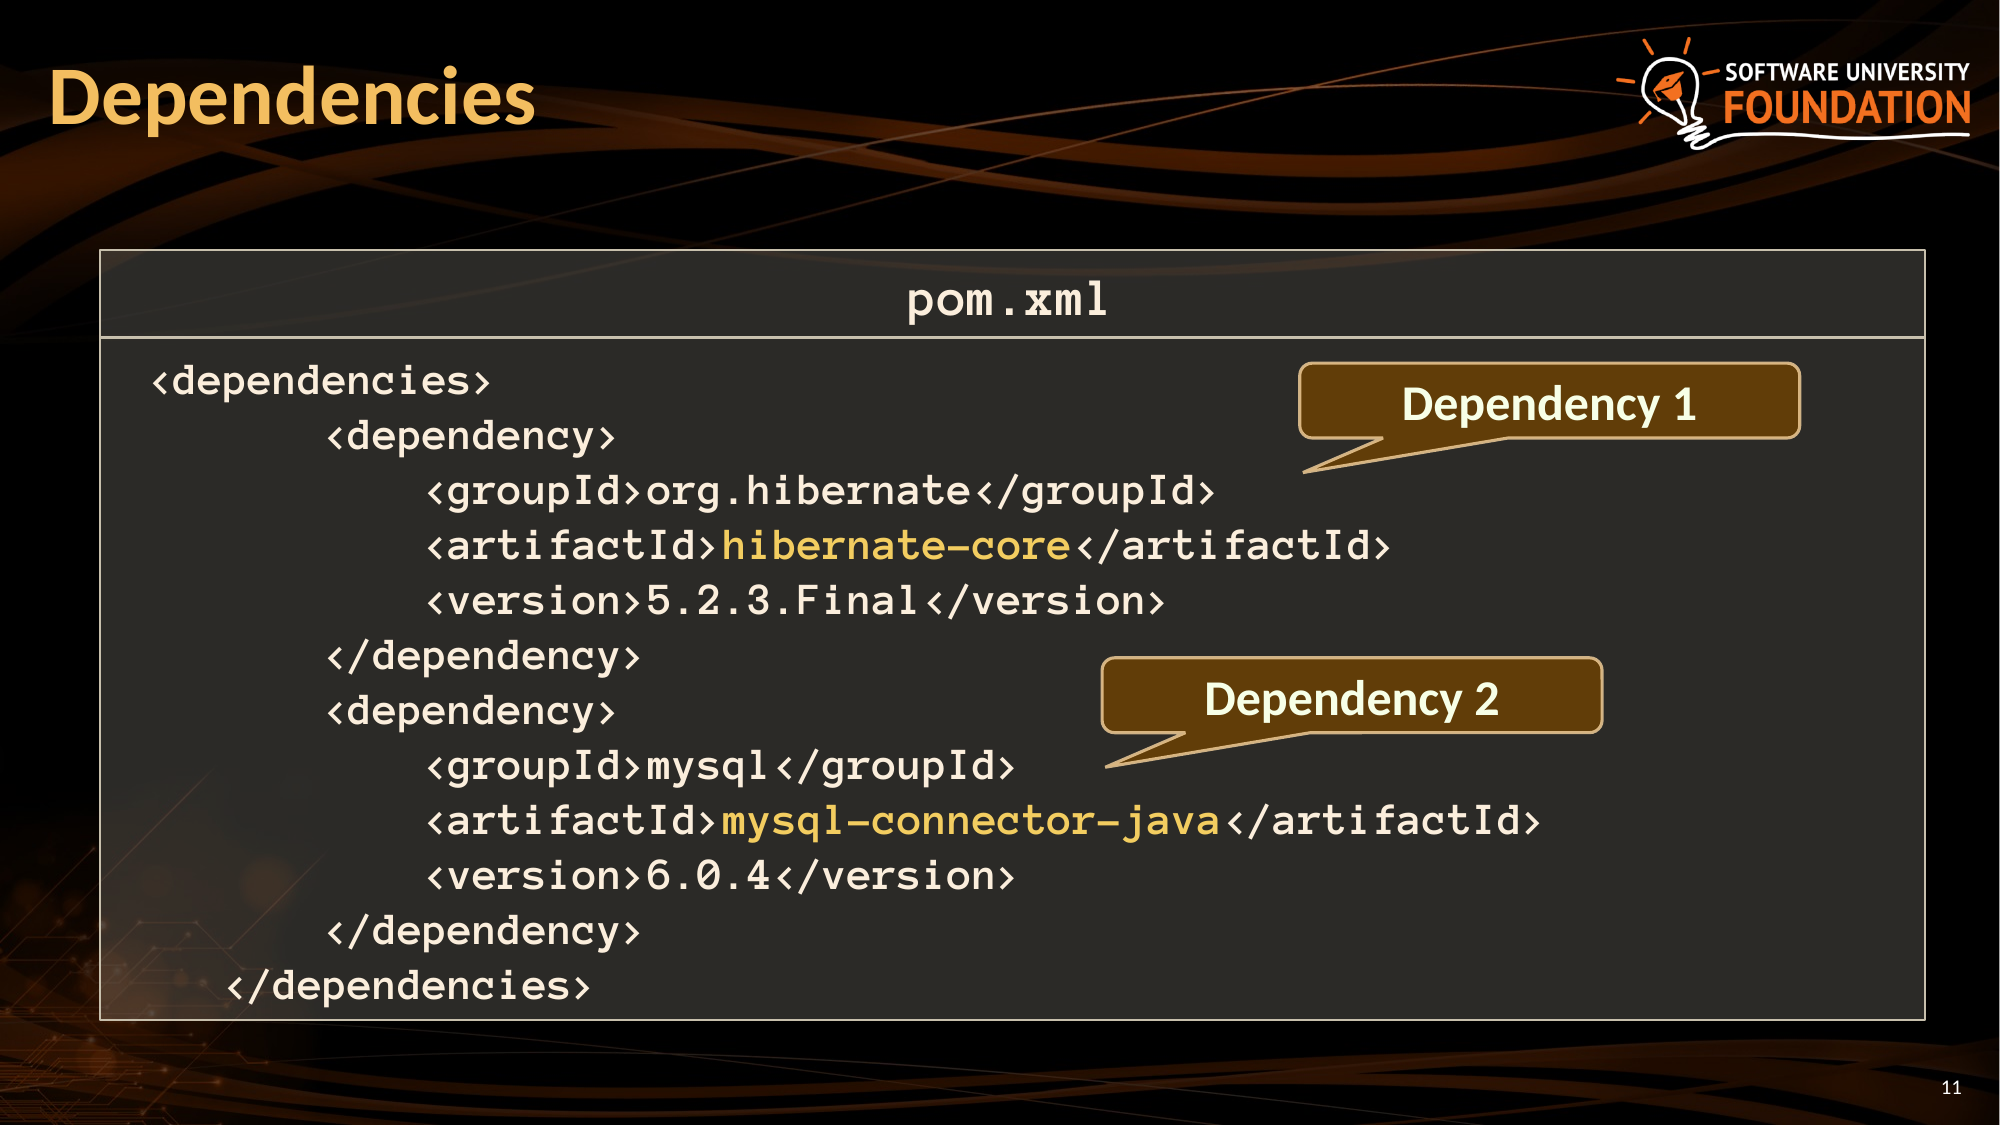

# Dependencies
pom.xml
 <dependencies>
        <dependency>
            <groupId>org.hibernate</groupId>
            <artifactId>hibernate-core</artifactId>
            <version>5.2.3.Final</version>
        </dependency>
        <dependency>
            <groupId>mysql</groupId>
            <artifactId>mysql-connector-java</artifactId>
            <version>6.0.4</version>
        </dependency>
    </dependencies>
Dependency 1
Dependency 2
11